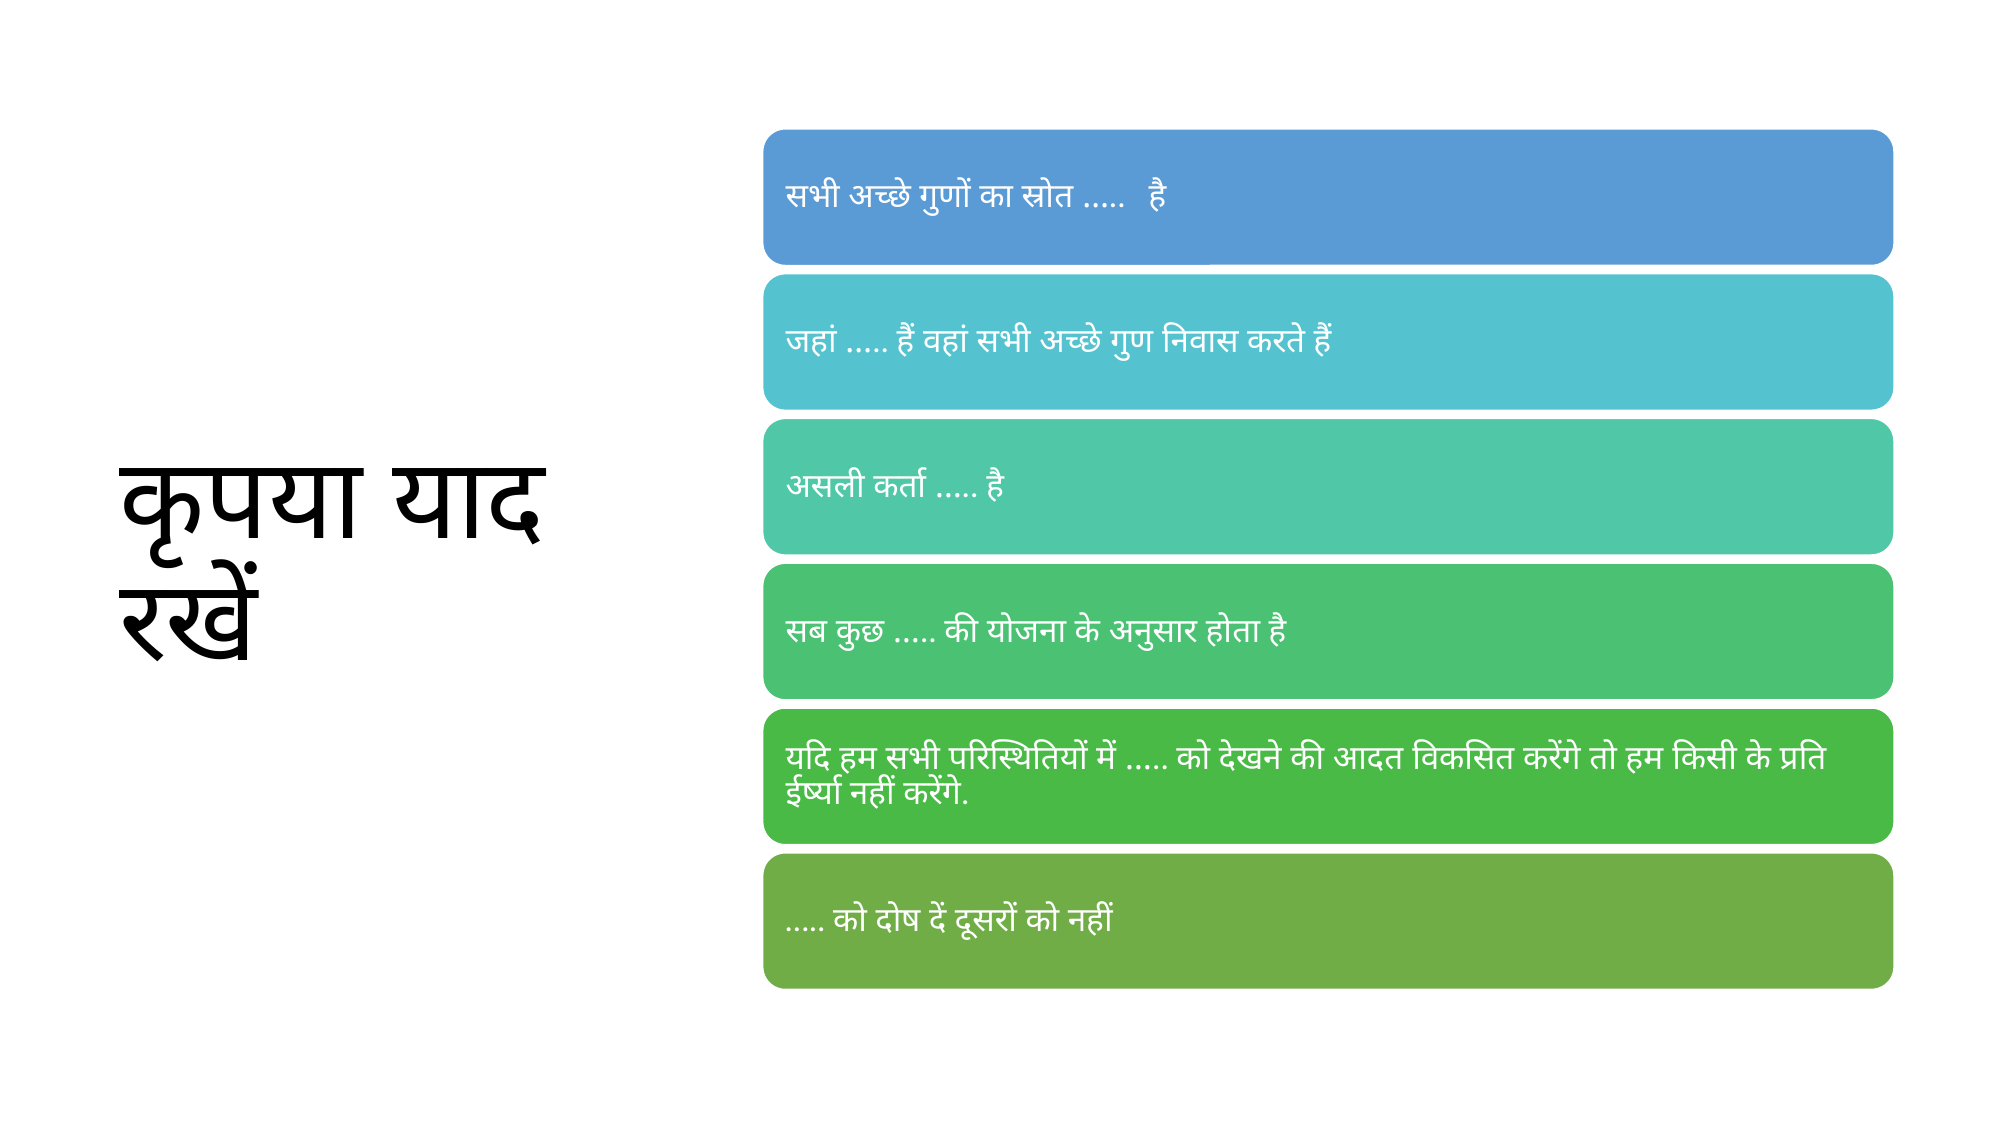

सभी अच्छे गुणों का स्रोत …..   है
जहां ….. हैं वहां सभी अच्छे गुण निवास करते हैं
असली कर्ता ….. है
सब कुछ ….. की योजना के अनुसार होता है
यदि हम सभी परिस्थितियों में ….. को देखने की आदत विकसित करेंगे तो हम किसी के प्रति ईर्ष्या नहीं करेंगे.
….. को दोष दें दूसरों को नहीं
# कृपया याद रखें